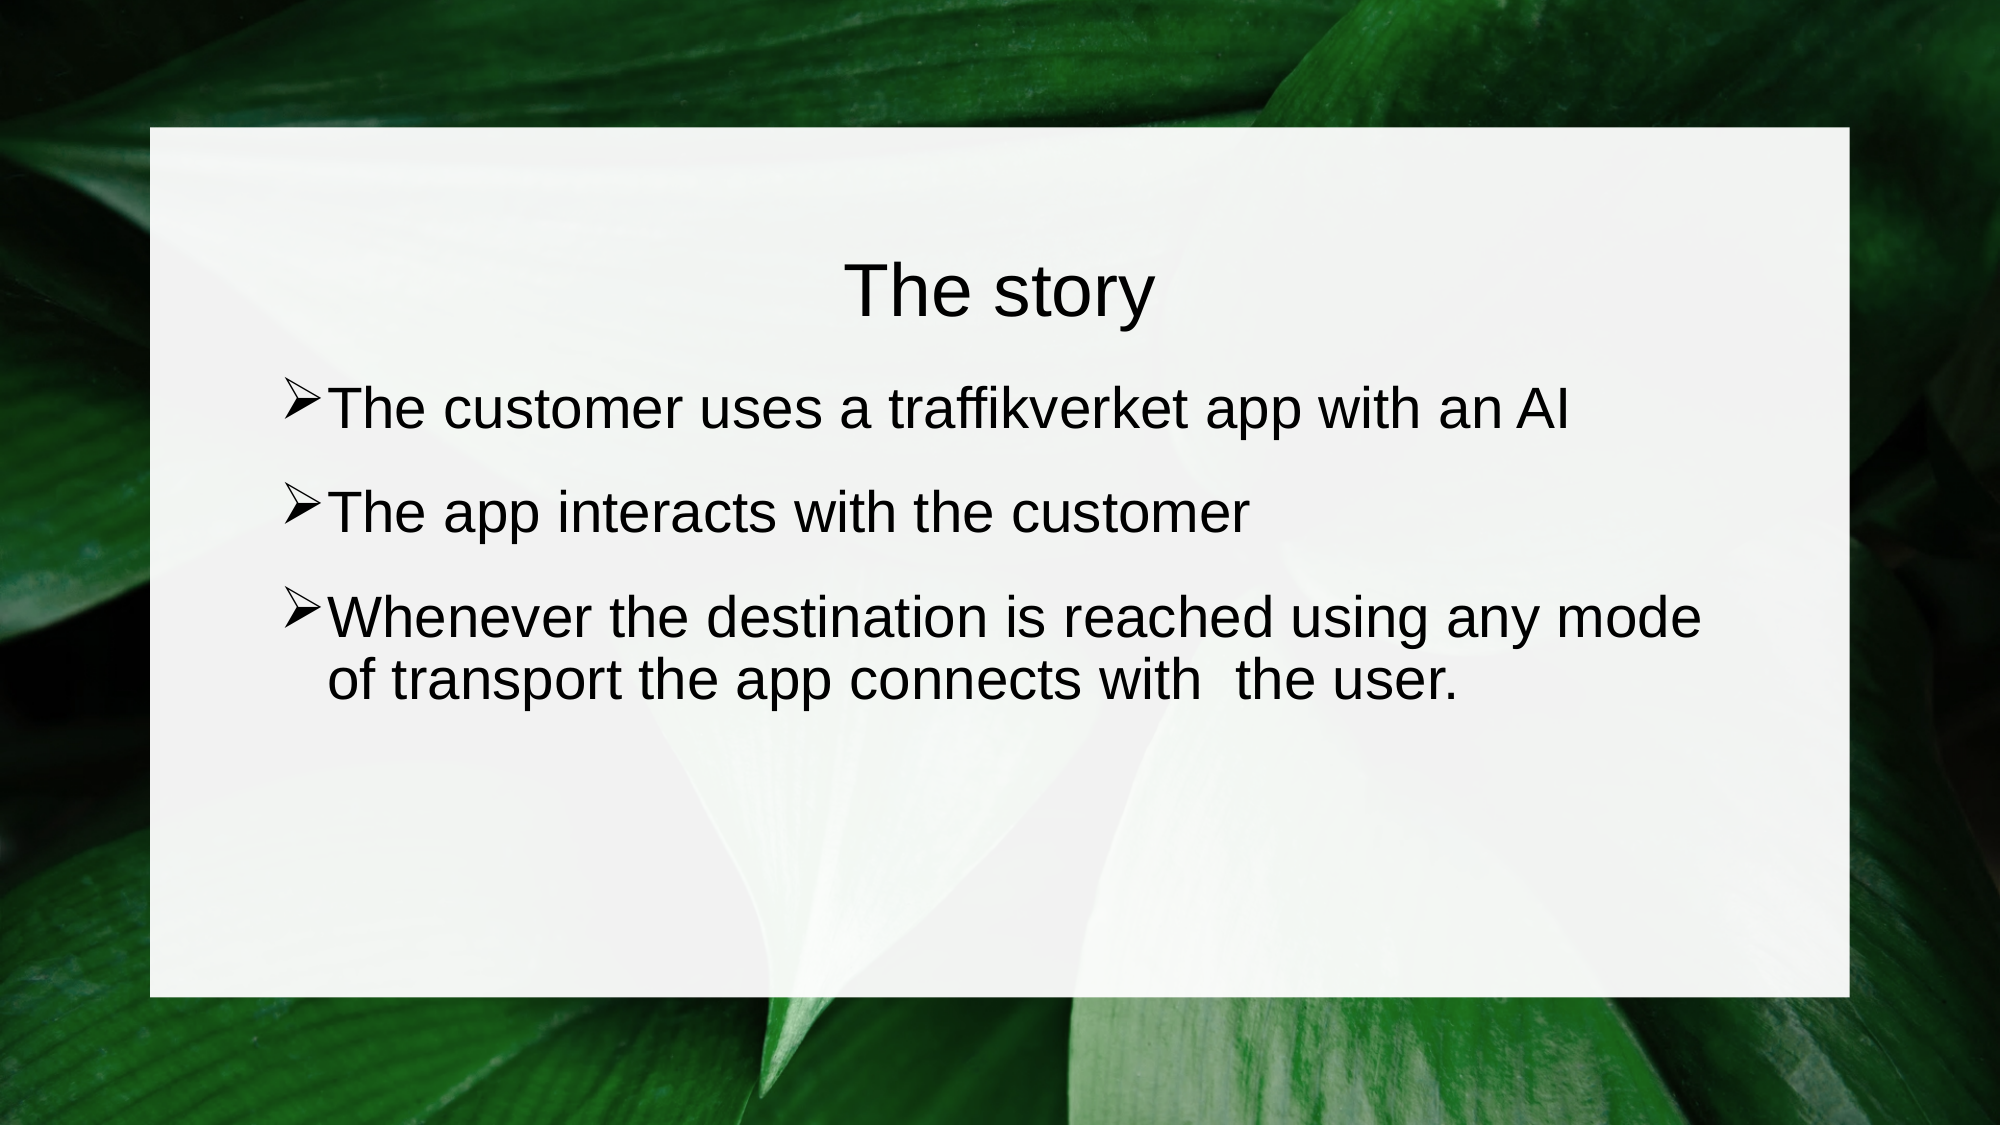

# The story
The customer uses a traffikverket app with an AI
The app interacts with the customer
Whenever the destination is reached using any mode of transport the app connects with  the user.